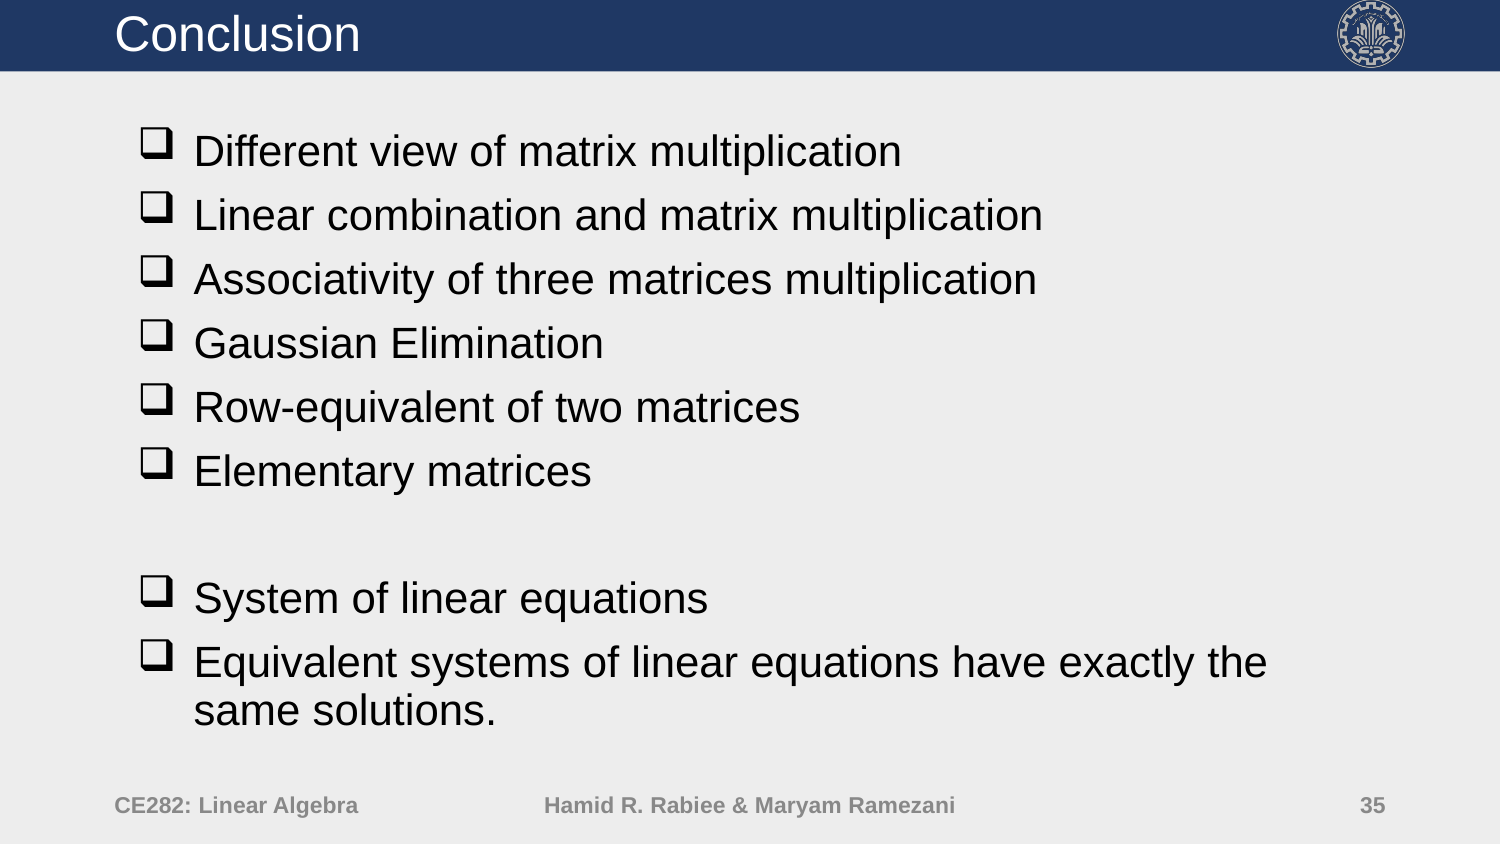

# Conclusion
Different view of matrix multiplication
Linear combination and matrix multiplication
Associativity of three matrices multiplication
Gaussian Elimination
Row-equivalent of two matrices
Elementary matrices

System of linear equations
Equivalent systems of linear equations have exactly the same solutions.

CE282: Linear Algebra
Hamid R. Rabiee & Maryam Ramezani
35